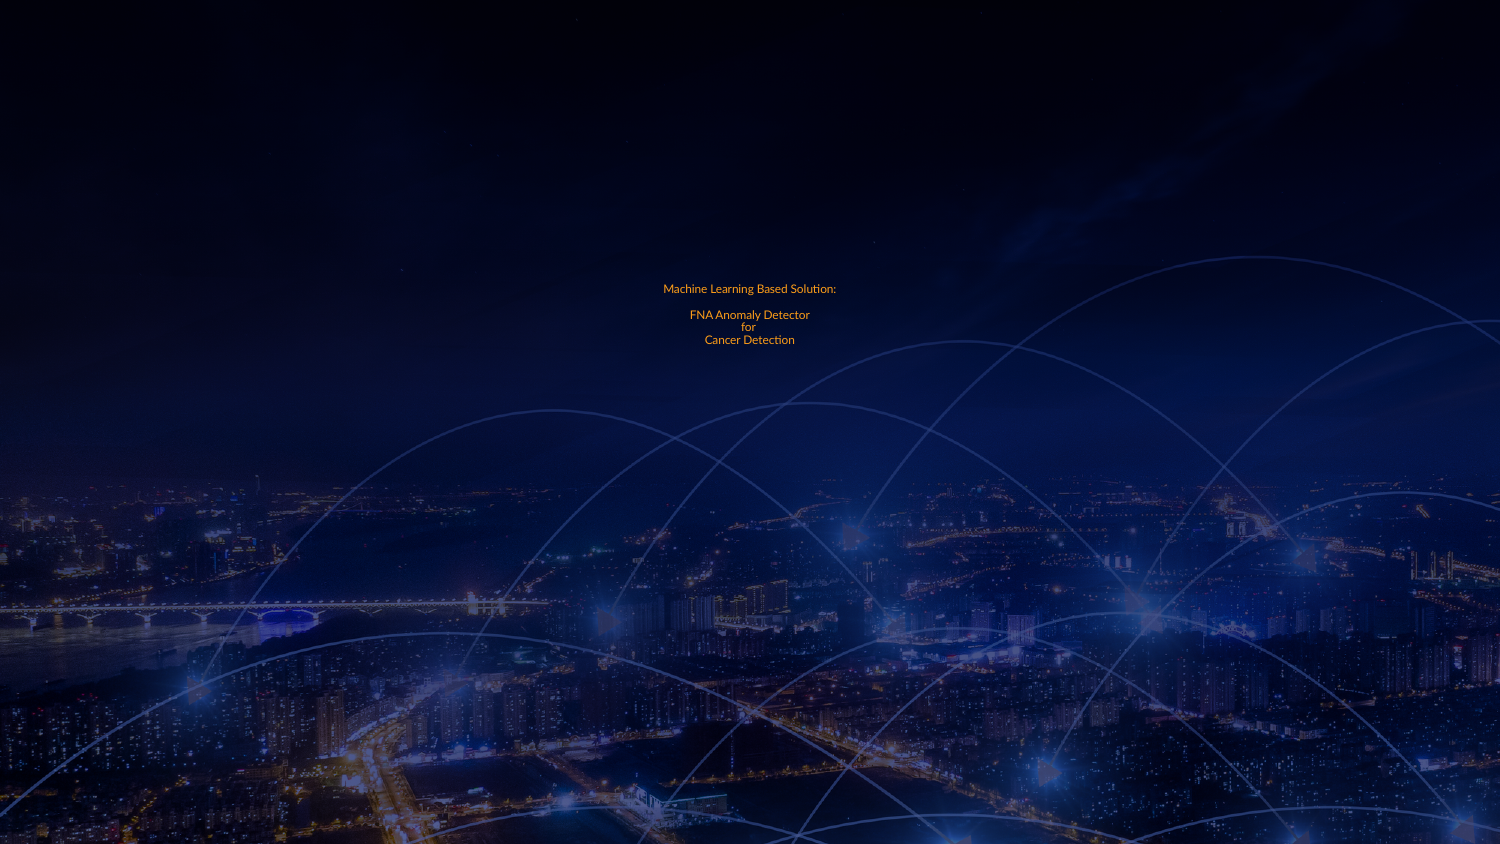

# Machine Learning Based Solution: FNA Anomaly Detector for Cancer Detection